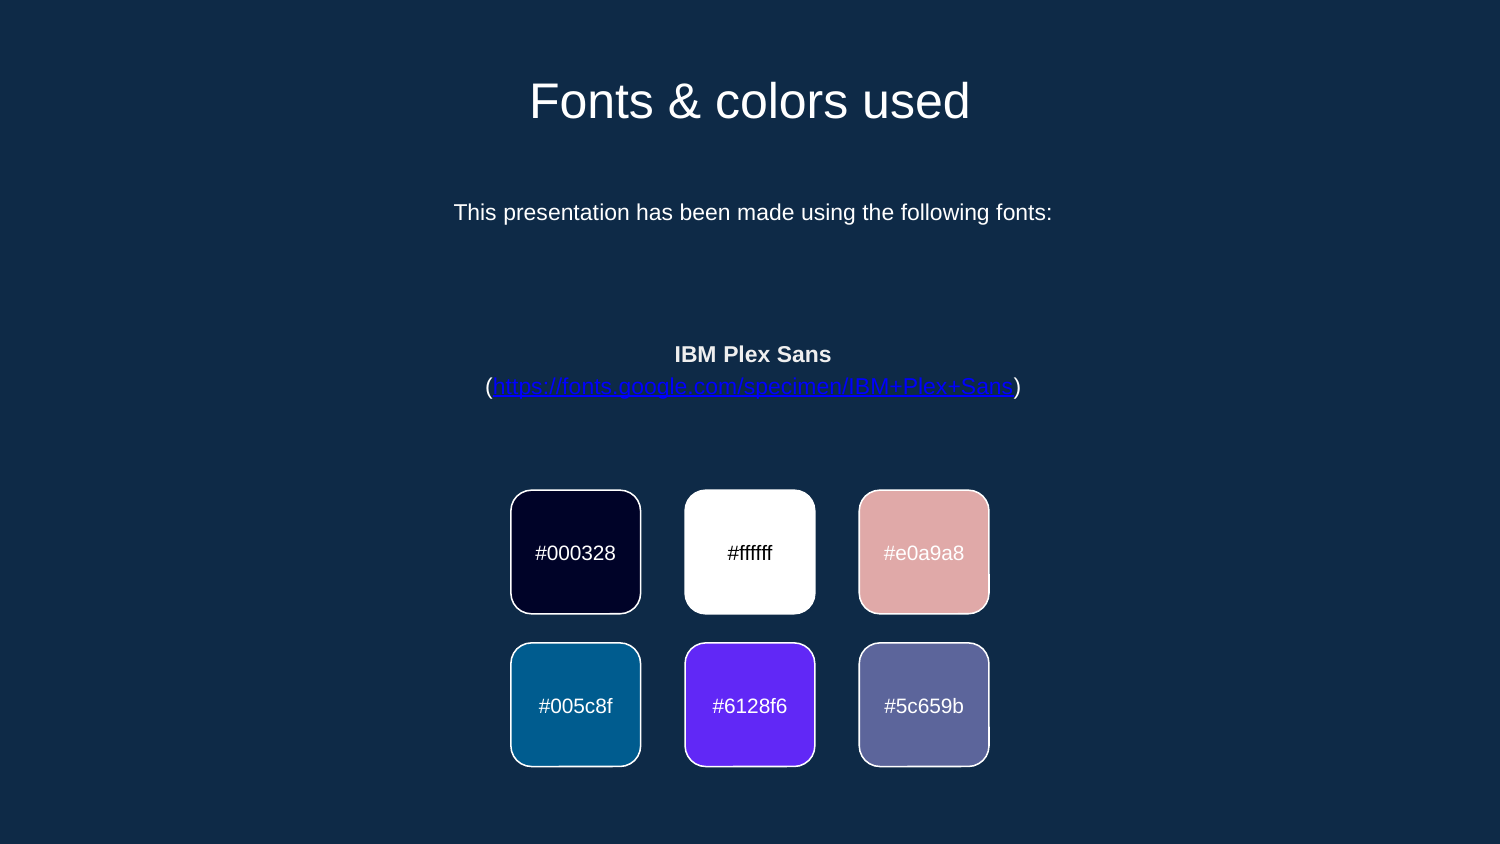

Fonts & colors used
This presentation has been made using the following fonts:

IBM Plex Sans
(https://fonts.google.com/specimen/IBM+Plex+Sans)

#000328
#ffffff
#e0a9a8

#005c8f
#6128f6
#5c659b